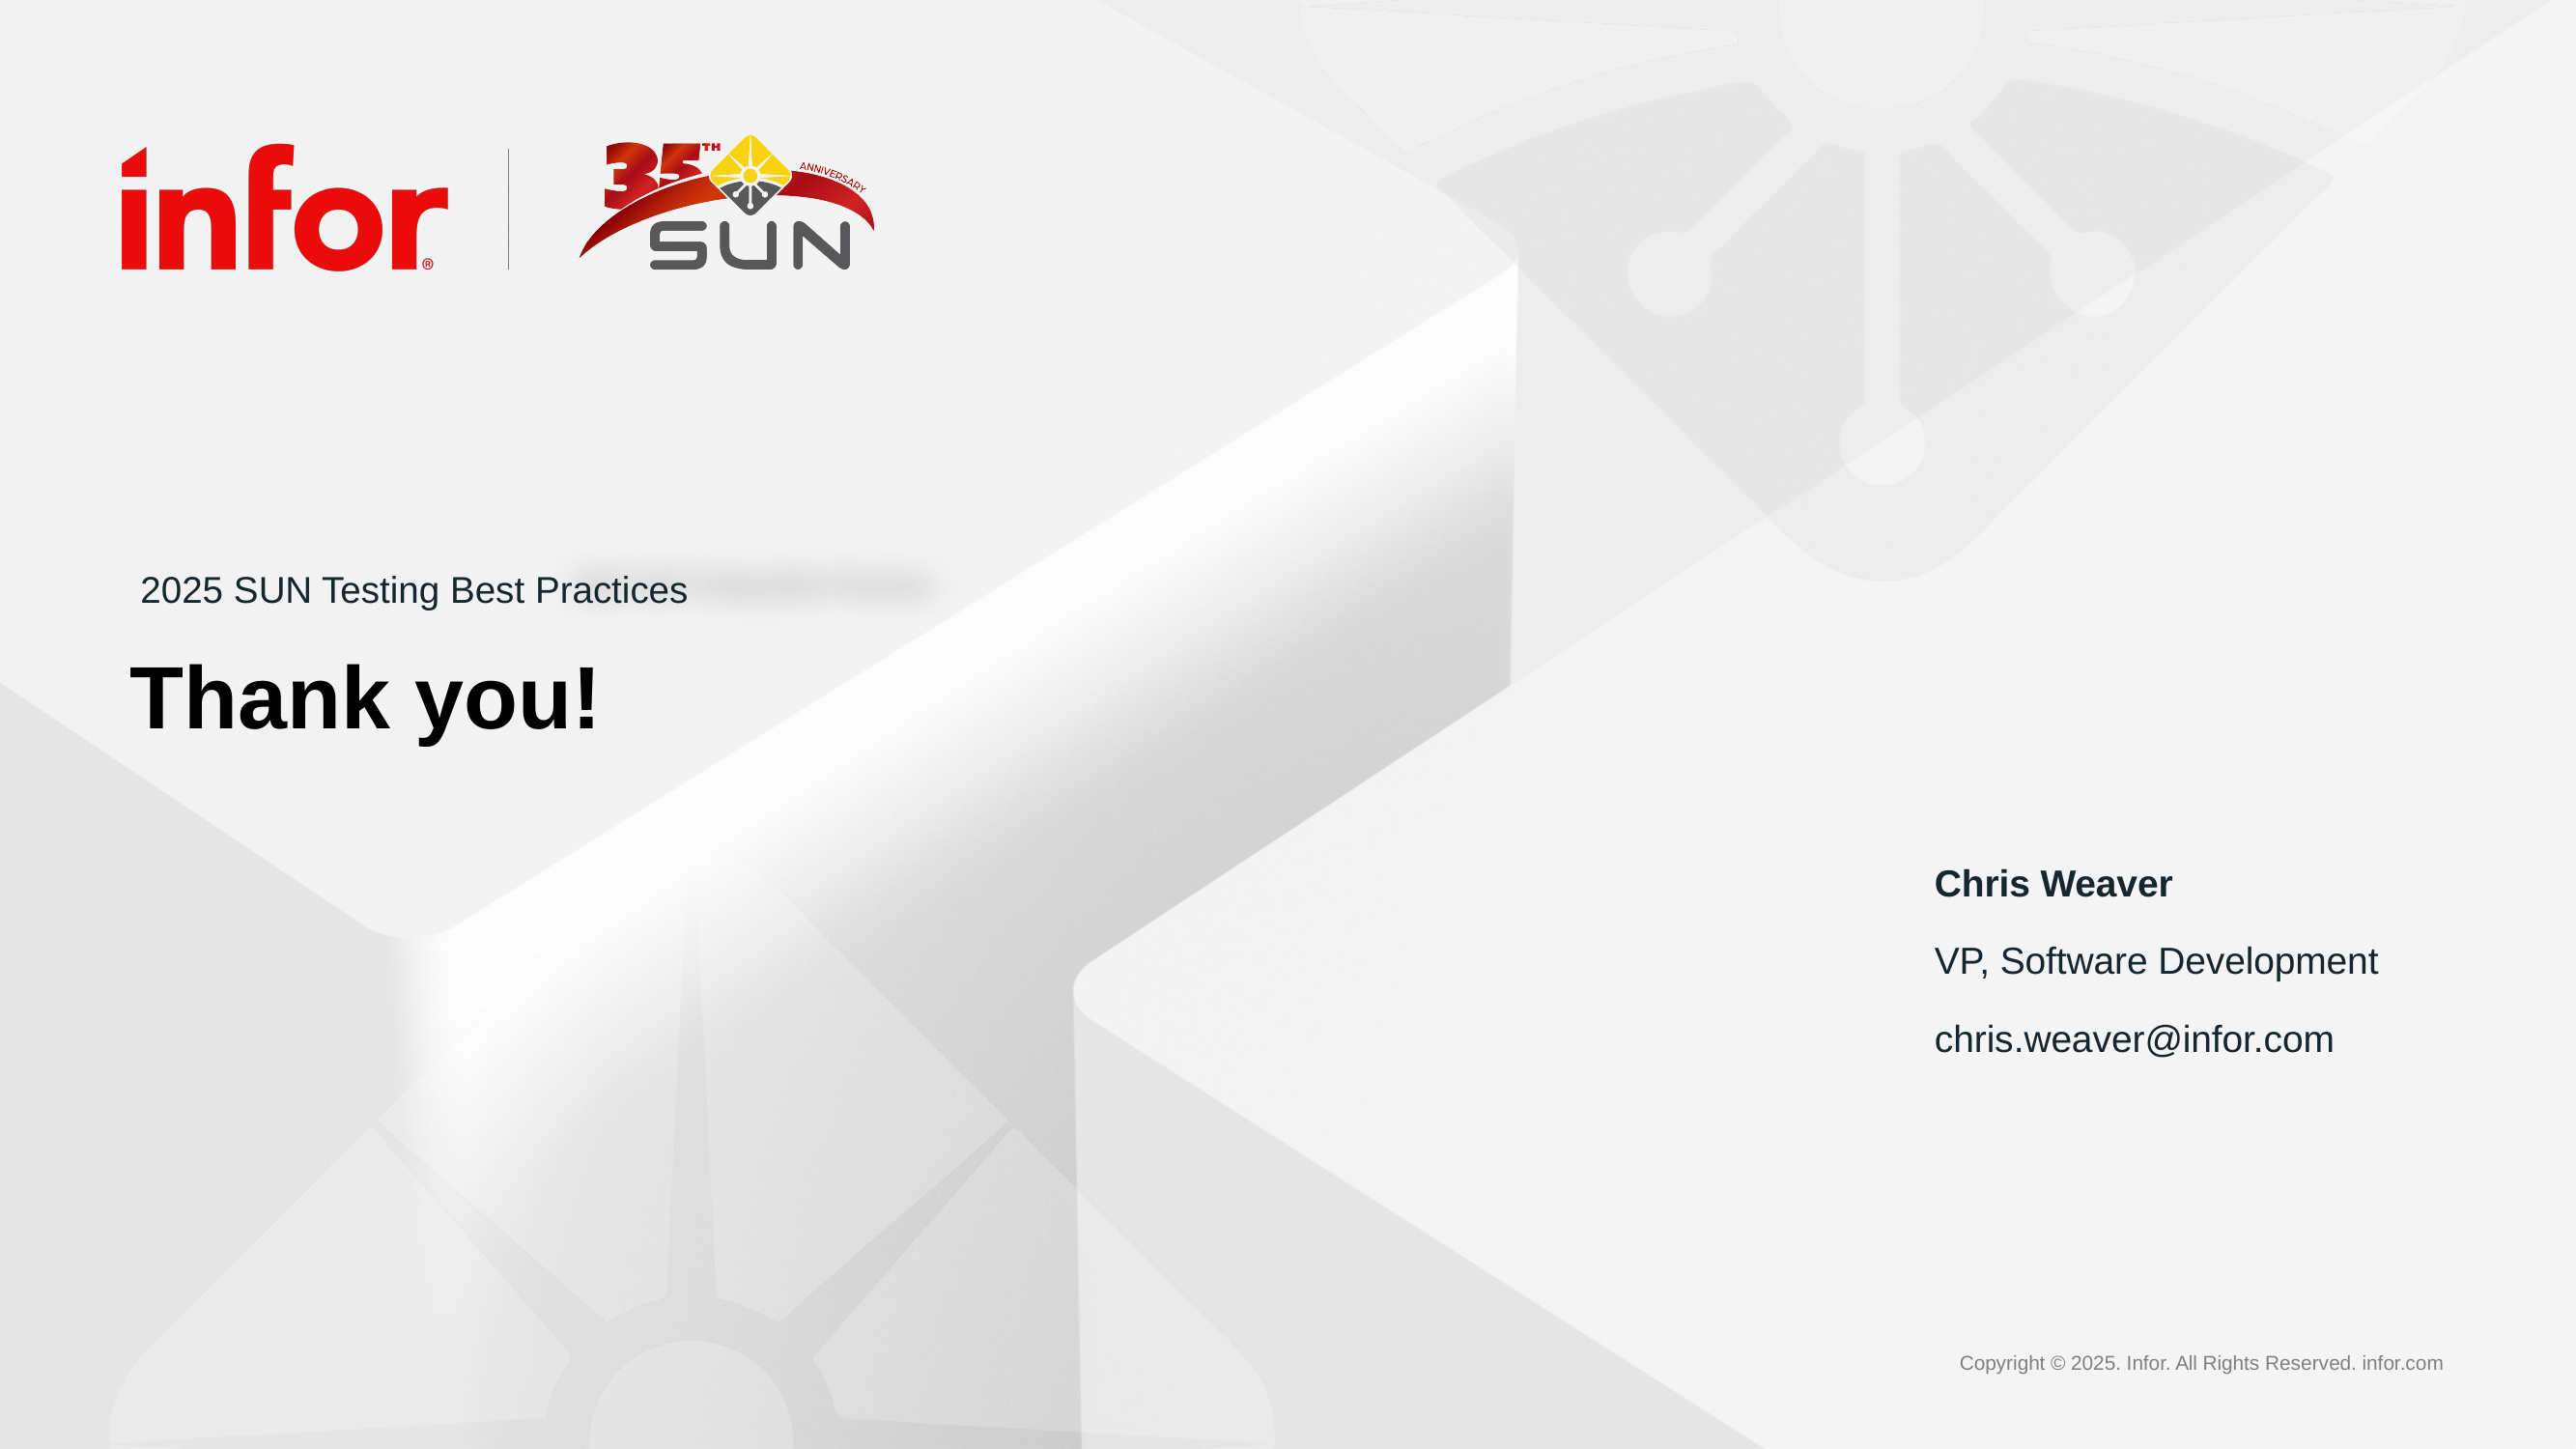

2025 SUN Testing Best Practices
Thank you!
Chris Weaver
VP, Software Development
chris.weaver@infor.com